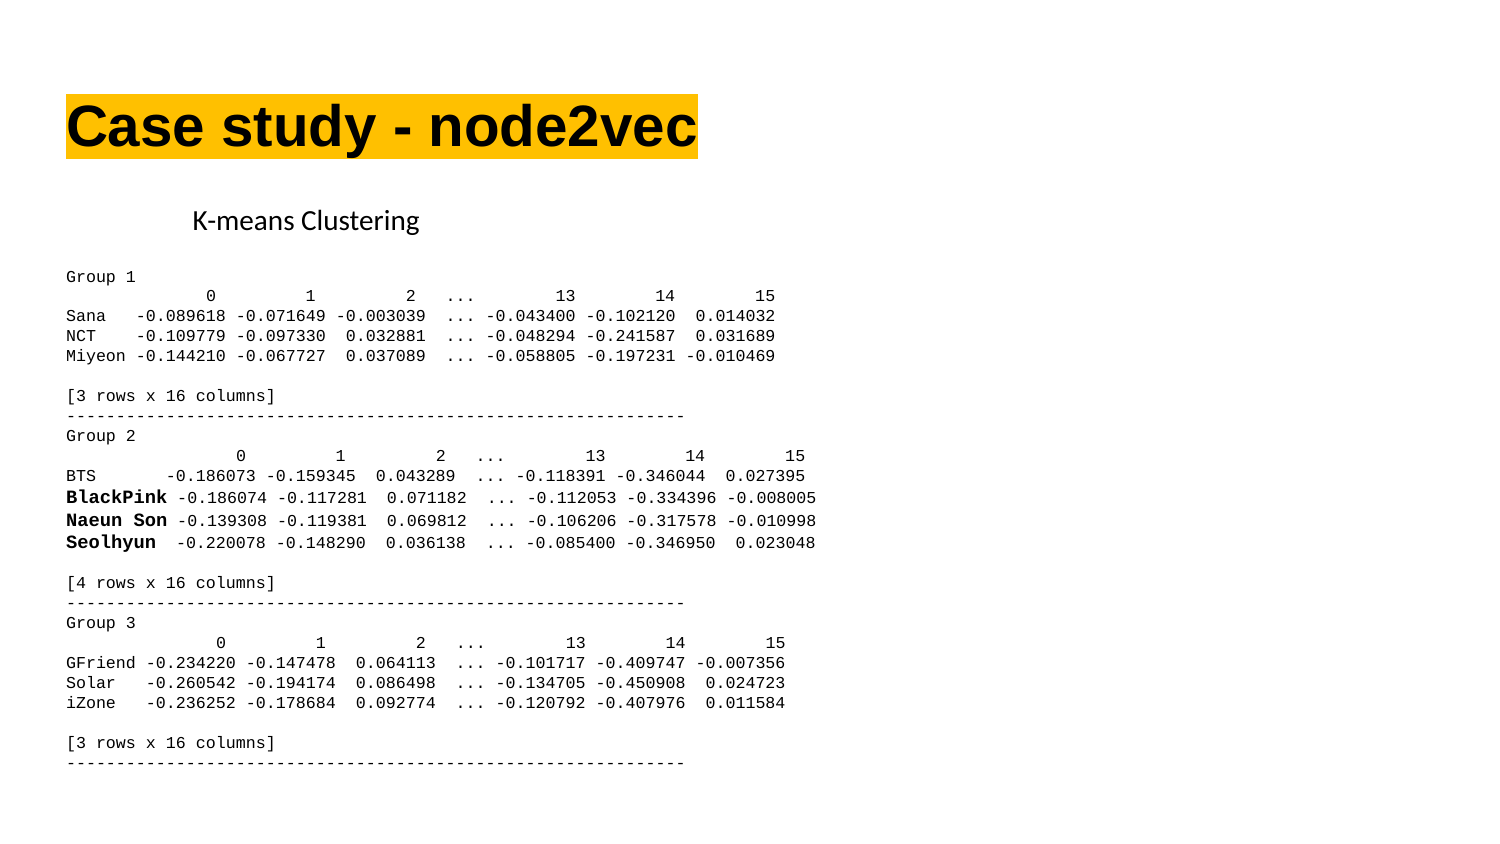

# Case study - node2vec
K-means Clustering
Group 1
              0         1         2   ...        13        14        15
Sana   -0.089618 -0.071649 -0.003039  ... -0.043400 -0.102120  0.014032
NCT    -0.109779 -0.097330  0.032881  ... -0.048294 -0.241587  0.031689
Miyeon -0.144210 -0.067727  0.037089  ... -0.058805 -0.197231 -0.010469

[3 rows x 16 columns]
--------------------------------------------------------------
Group 2
                 0         1         2   ...        13        14        15
BTS       -0.186073 -0.159345  0.043289  ... -0.118391 -0.346044  0.027395
BlackPink -0.186074 -0.117281  0.071182  ... -0.112053 -0.334396 -0.008005
Naeun Son -0.139308 -0.119381  0.069812  ... -0.106206 -0.317578 -0.010998
Seolhyun  -0.220078 -0.148290  0.036138  ... -0.085400 -0.346950  0.023048

[4 rows x 16 columns]
--------------------------------------------------------------
Group 3
               0         1         2   ...        13        14        15
GFriend -0.234220 -0.147478  0.064113  ... -0.101717 -0.409747 -0.007356
Solar   -0.260542 -0.194174  0.086498  ... -0.134705 -0.450908  0.024723
iZone   -0.236252 -0.178684  0.092774  ... -0.120792 -0.407976  0.011584

[3 rows x 16 columns]
--------------------------------------------------------------